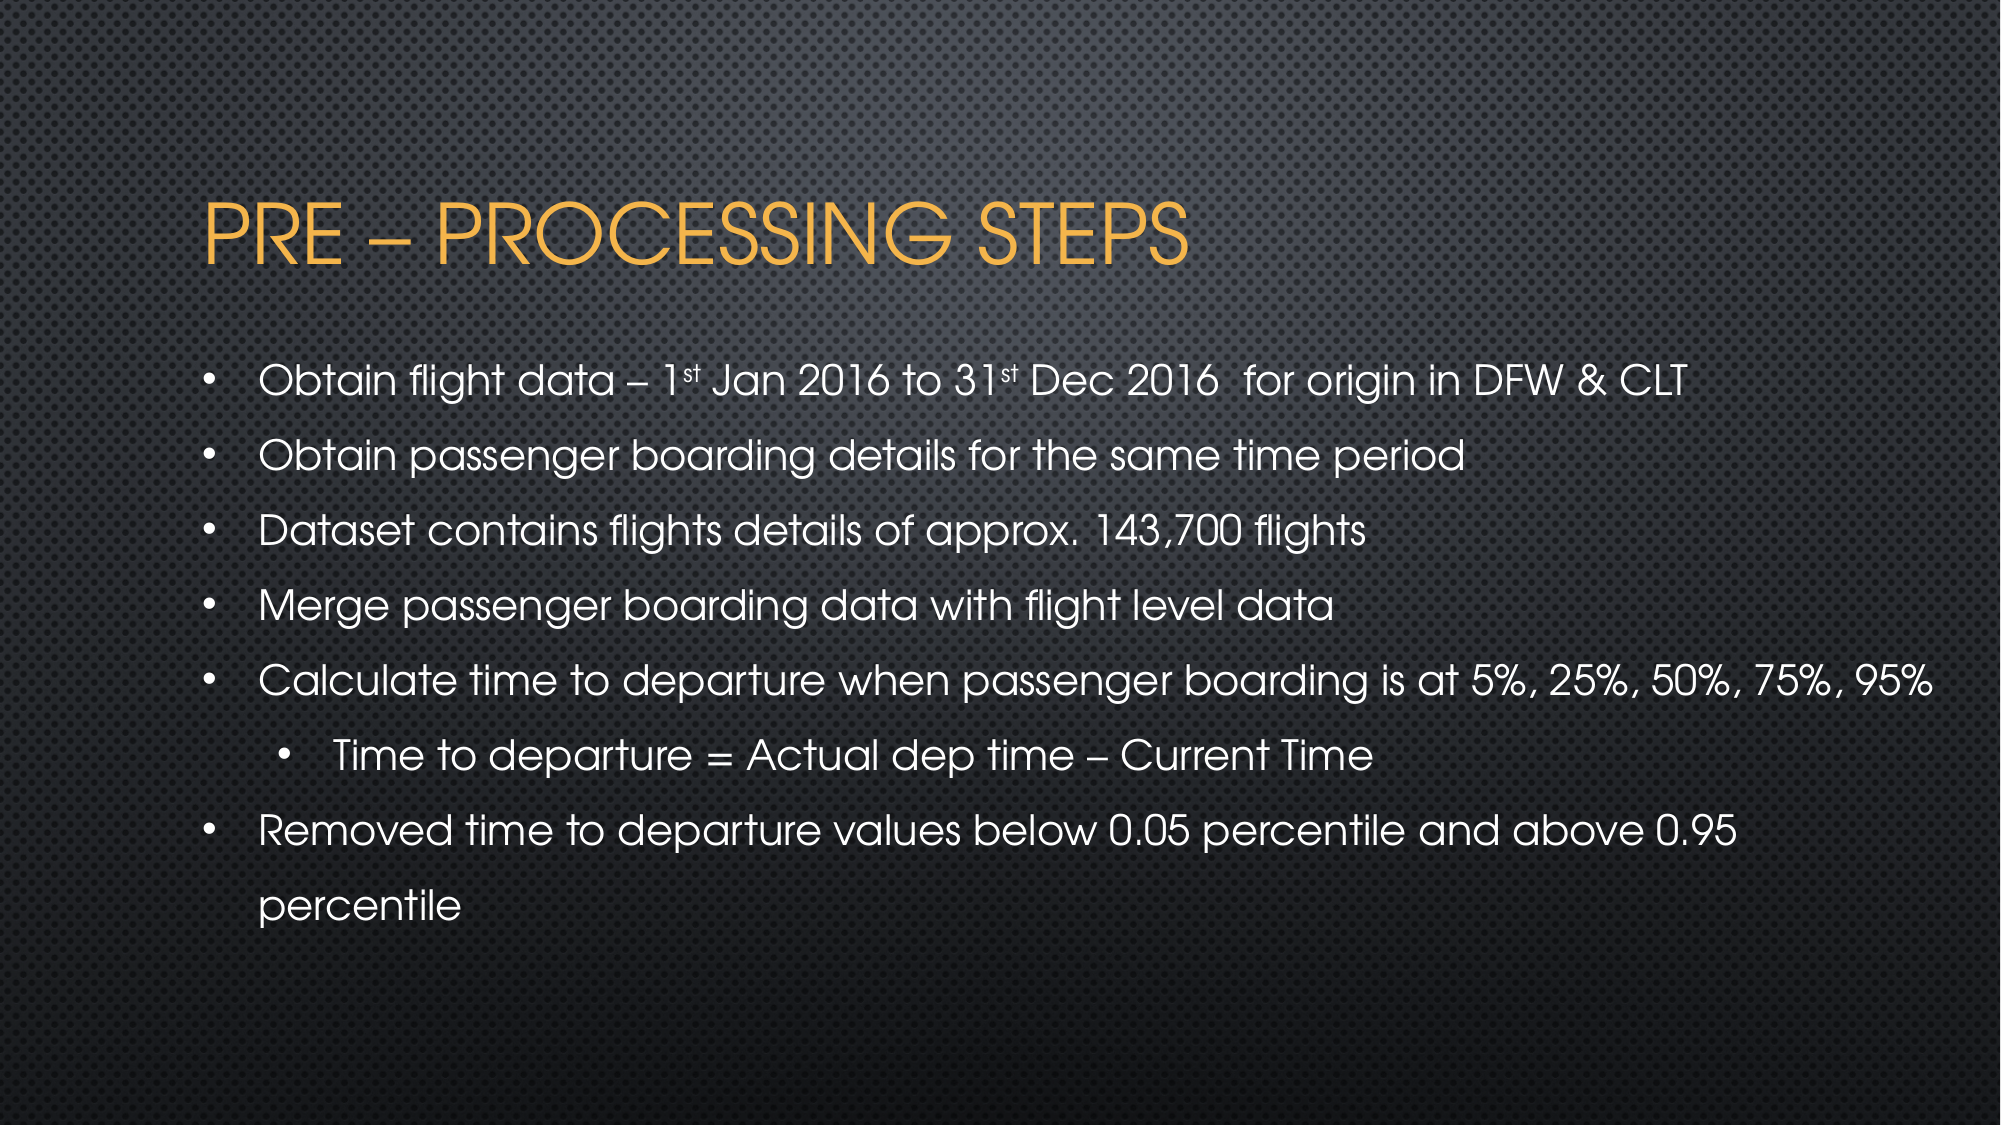

# Pre – Processing Steps
Obtain flight data – 1st Jan 2016 to 31st Dec 2016  for origin in DFW & CLT
Obtain passenger boarding details for the same time period
Dataset contains flights details of approx. 143,700 flights
Merge passenger boarding data with flight level data
Calculate time to departure when passenger boarding is at 5%, 25%, 50%, 75%, 95%
Time to departure = Actual dep time – Current Time
Removed time to departure values below 0.05 percentile and above 0.95 percentile